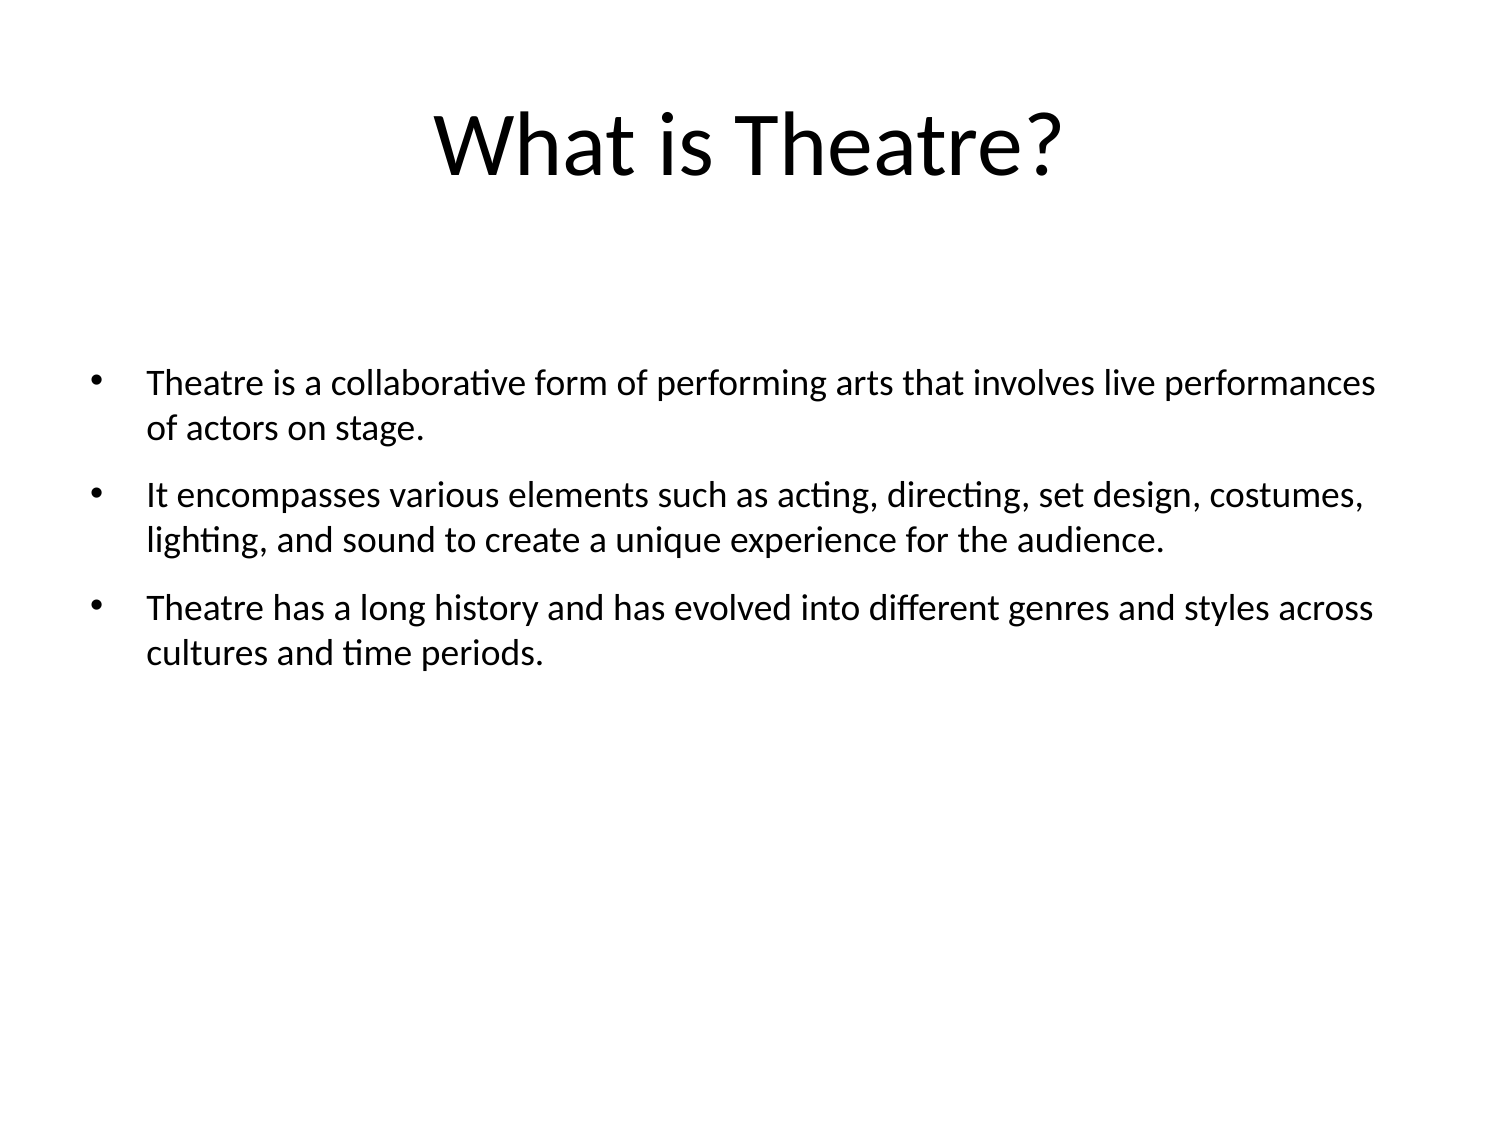

# What is Theatre?

Theatre is a collaborative form of performing arts that involves live performances of actors on stage.
It encompasses various elements such as acting, directing, set design, costumes, lighting, and sound to create a unique experience for the audience.
Theatre has a long history and has evolved into different genres and styles across cultures and time periods.